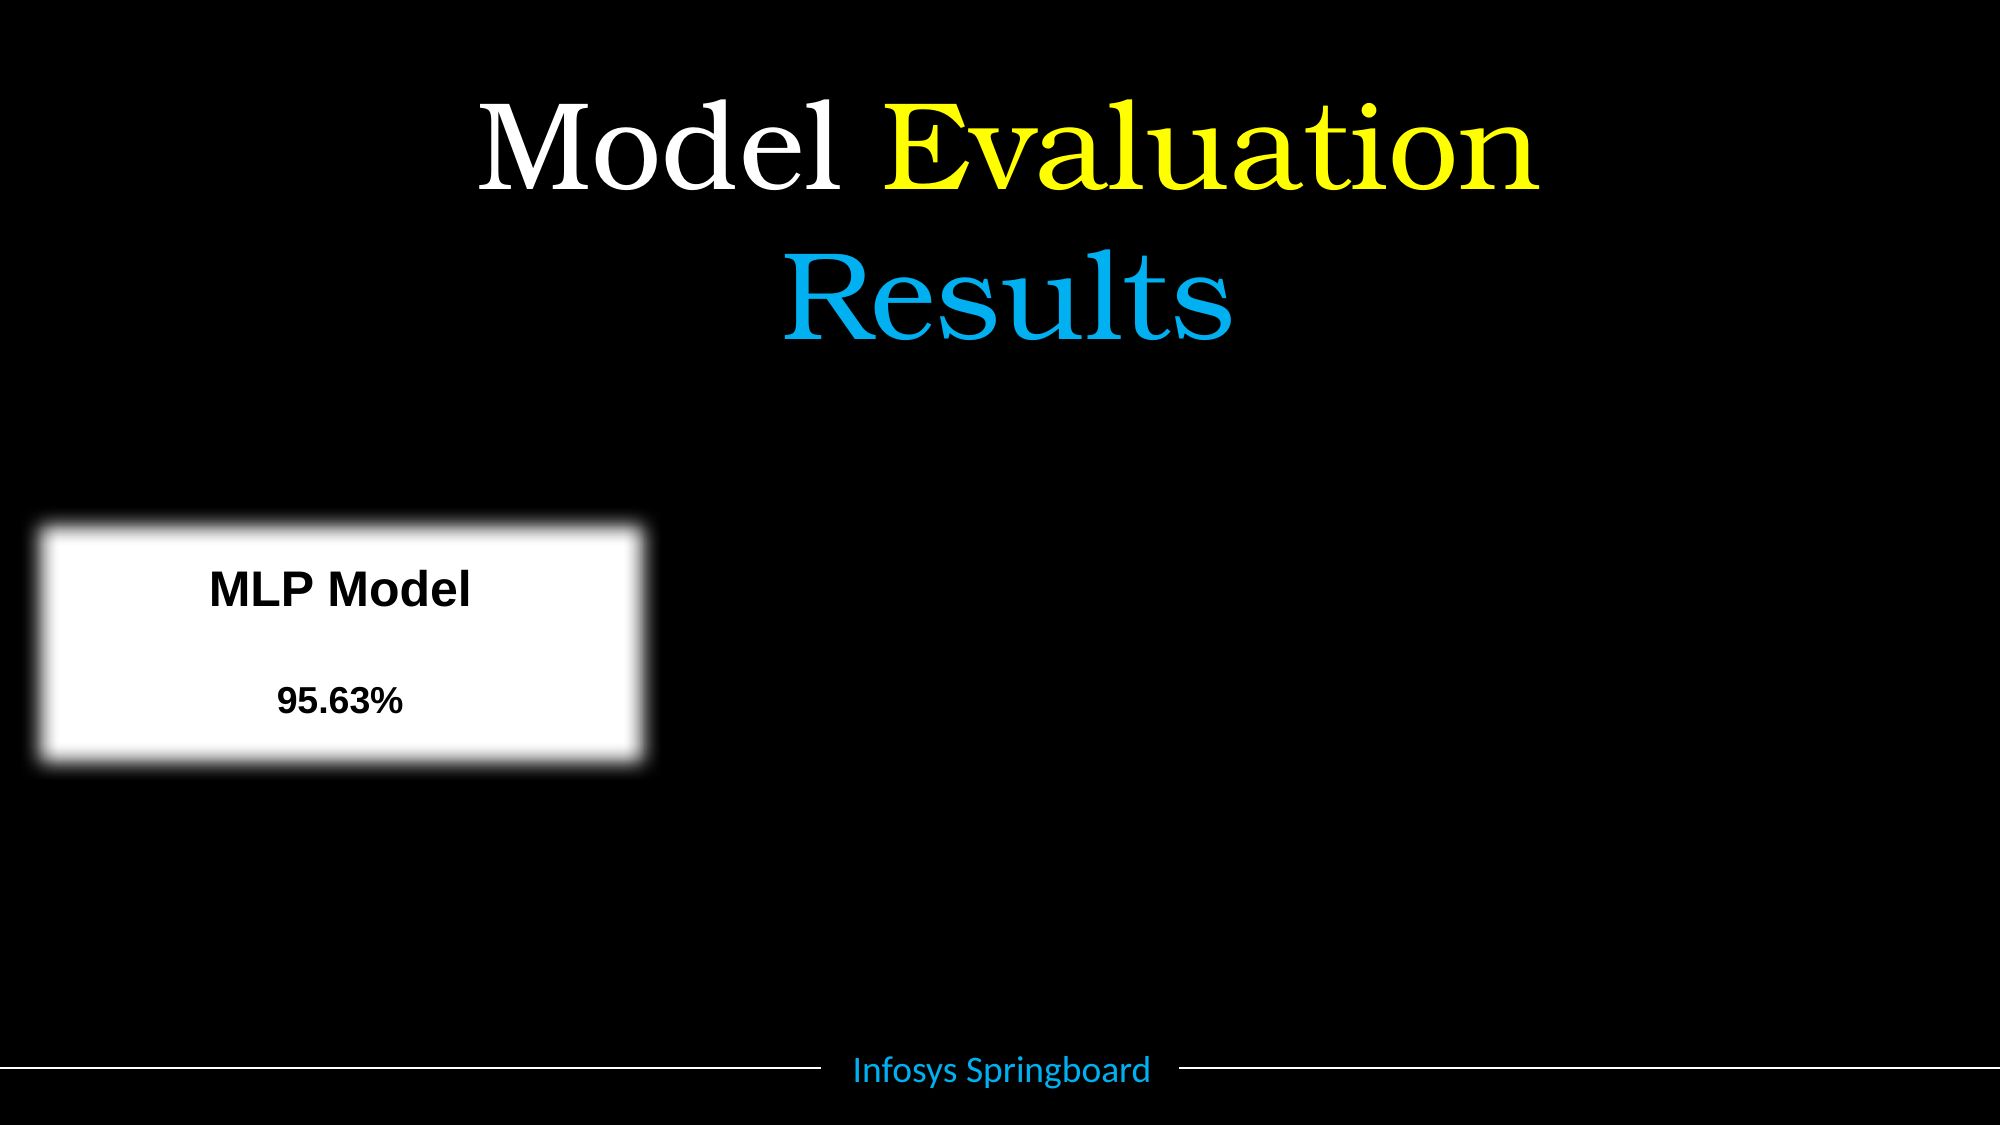

Model Evaluation Results

MLP Model

95.63%
Infosys Springboard